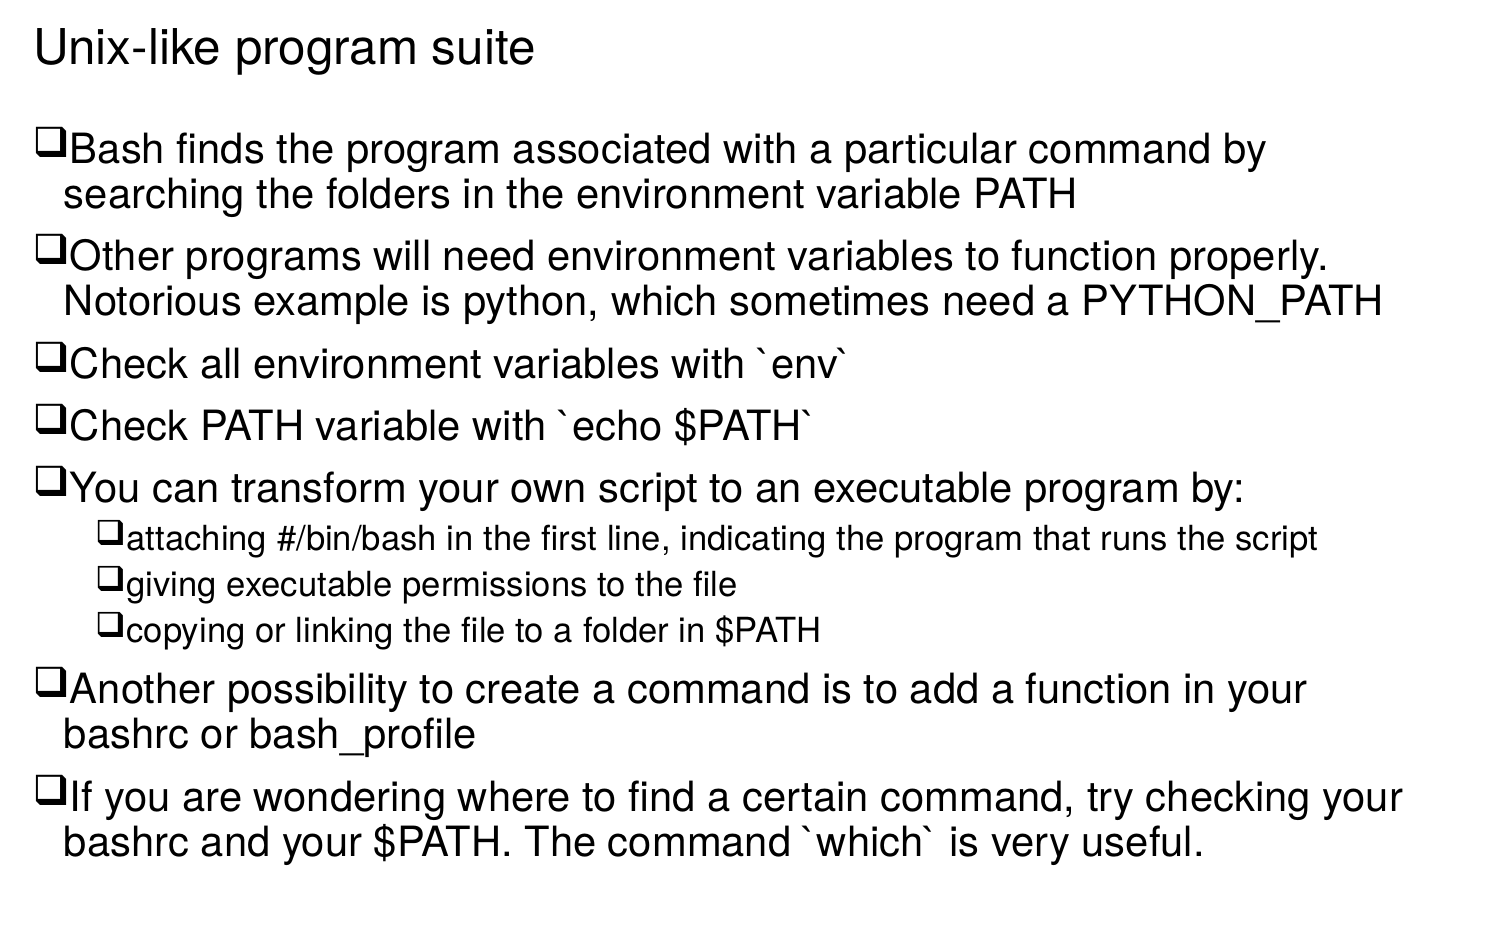

# Unix-like program suite
Bash finds the program associated with a particular command by searching the folders in the environment variable PATH
Other programs will need environment variables to function properly. Notorious example is python, which sometimes need a PYTHON_PATH
Check all environment variables with `env`
Check PATH variable with `echo $PATH`
You can transform your own script to an executable program by:
attaching #/bin/bash in the first line, indicating the program that runs the script
giving executable permissions to the file
copying or linking the file to a folder in $PATH
Another possibility to create a command is to add a function in your bashrc or bash_profile
If you are wondering where to find a certain command, try checking your bashrc and your $PATH. The command `which` is very useful.